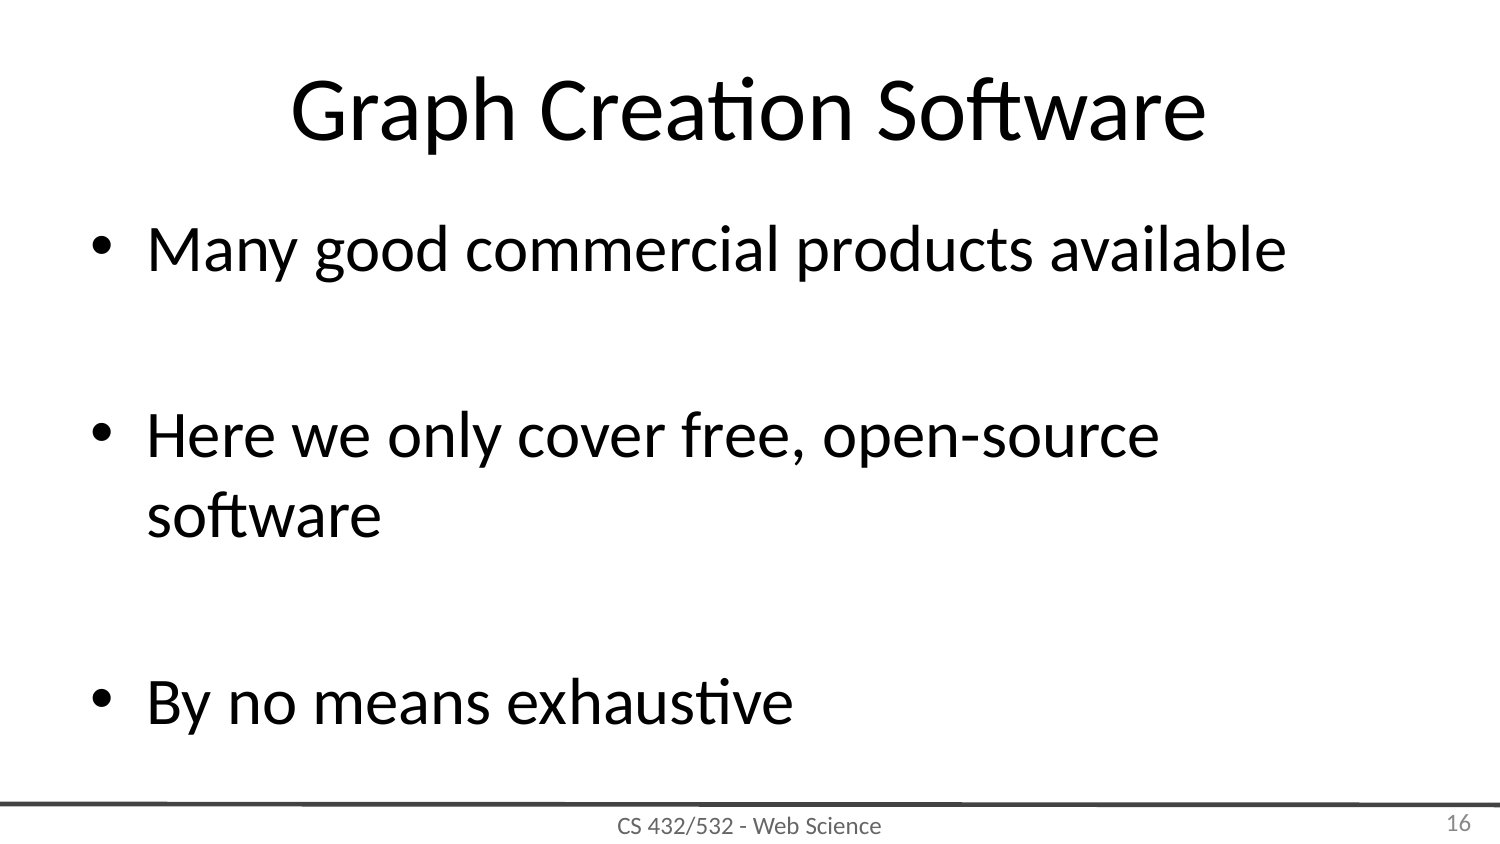

# Graph Creation Software
Many good commercial products available

Here we only cover free, open-source software

By no means exhaustive
16